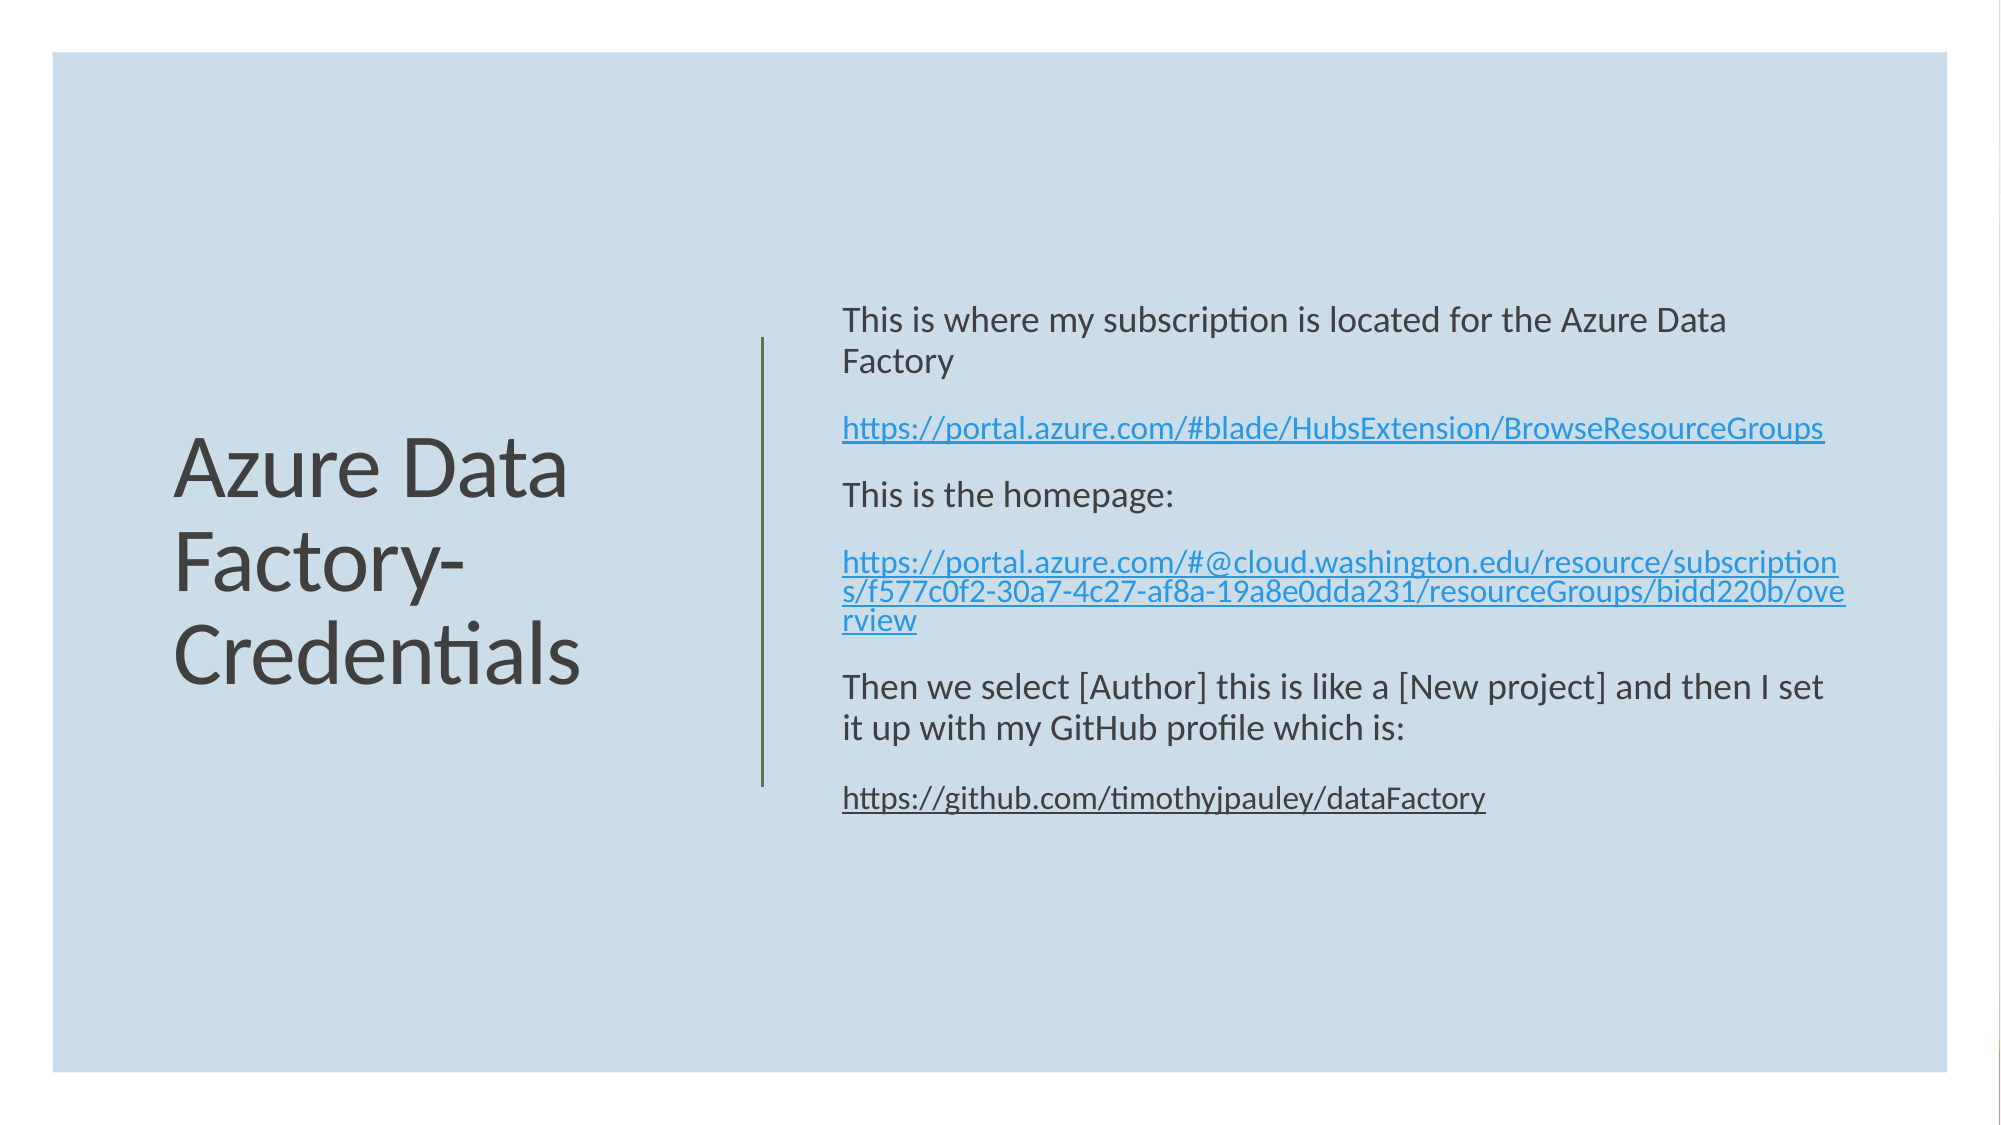

This is where my subscription is located for the Azure Data Factory
https://portal.azure.com/#blade/HubsExtension/BrowseResourceGroups
This is the homepage:
https://portal.azure.com/#@cloud.washington.edu/resource/subscriptions/f577c0f2-30a7-4c27-af8a-19a8e0dda231/resourceGroups/bidd220b/overview
Then we select [Author] this is like a [New project] and then I set it up with my GitHub profile which is:
https://github.com/timothyjpauley/dataFactory

# Azure Data Factory- Credentials